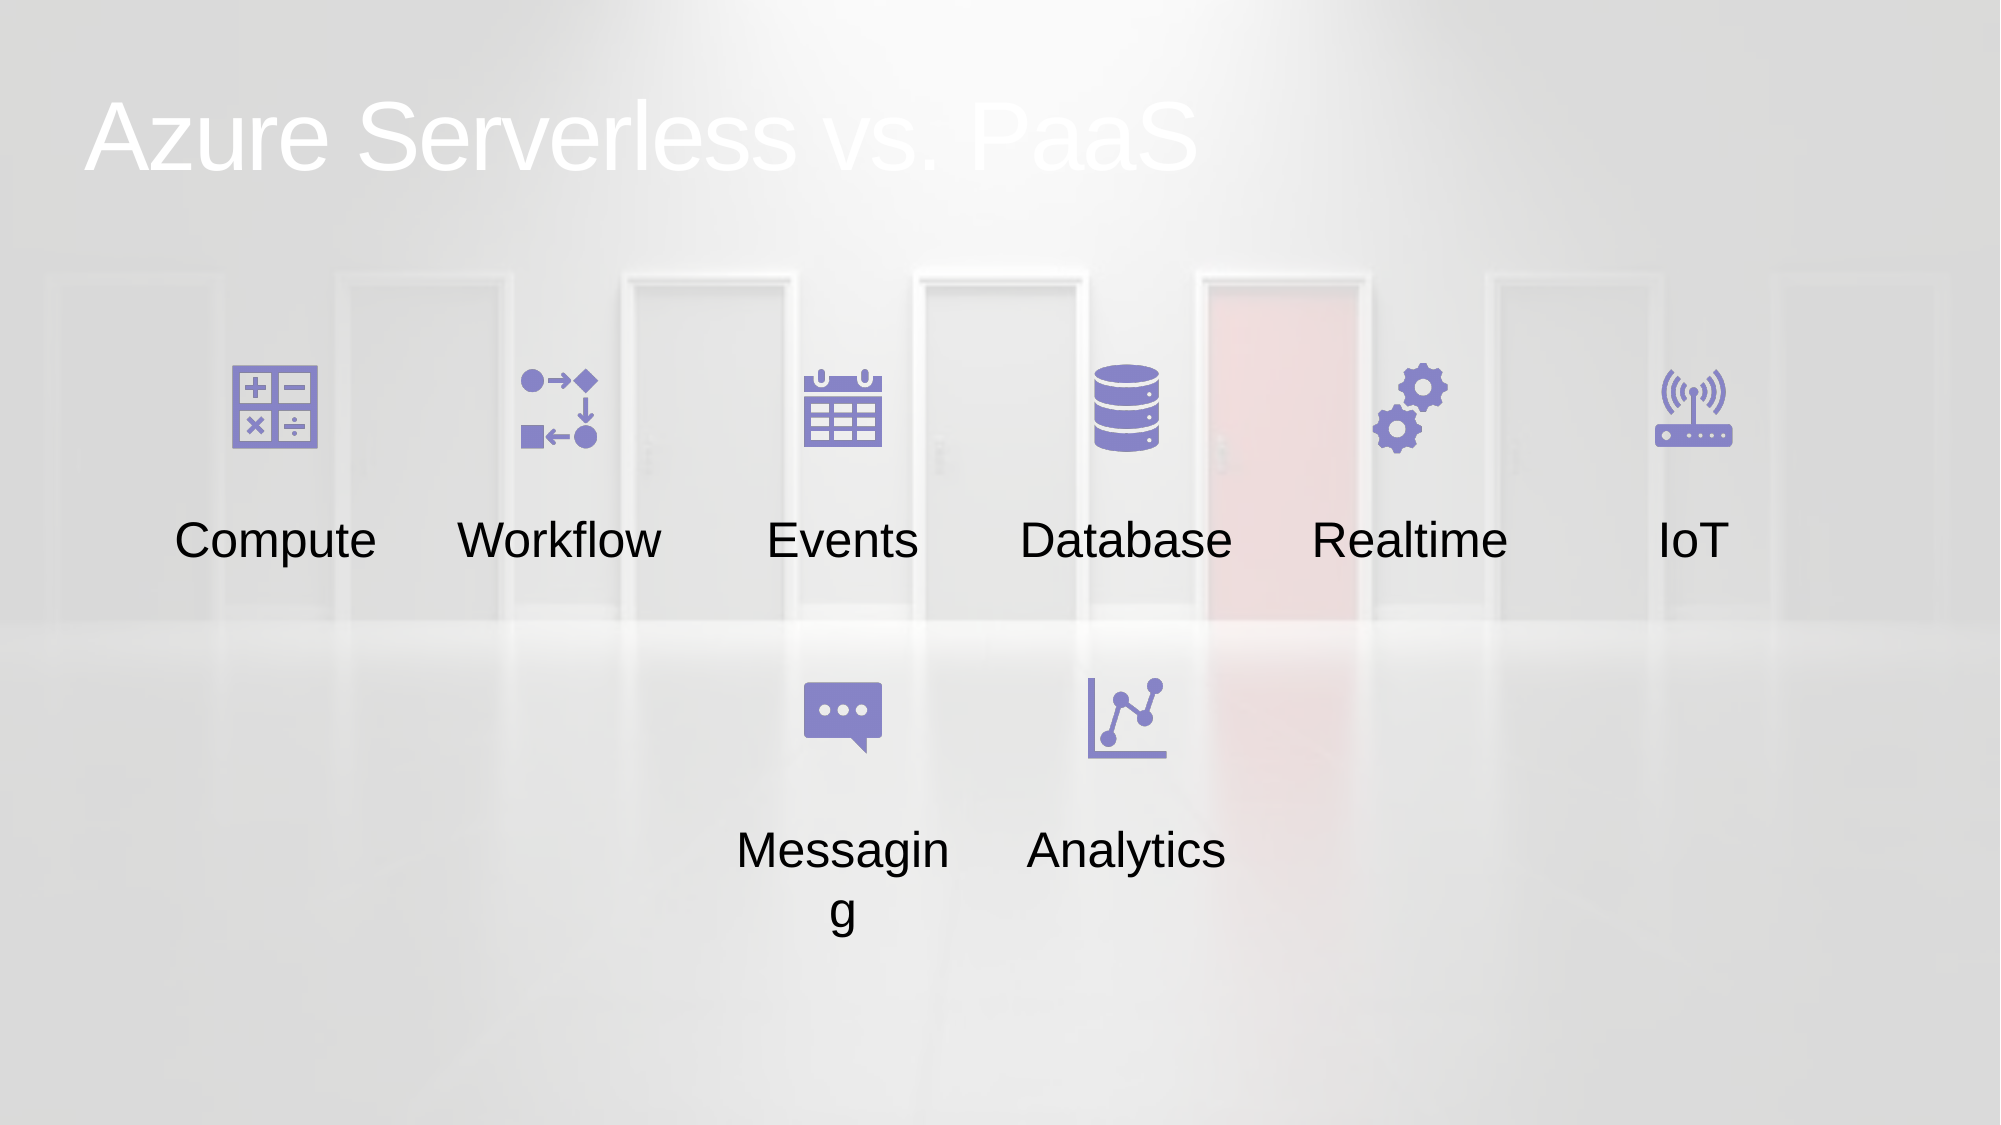

# Azure Serverless vs. PaaS

Compute

Workflow

Events

Database

Realtime

IoT

Messaging

Analytics